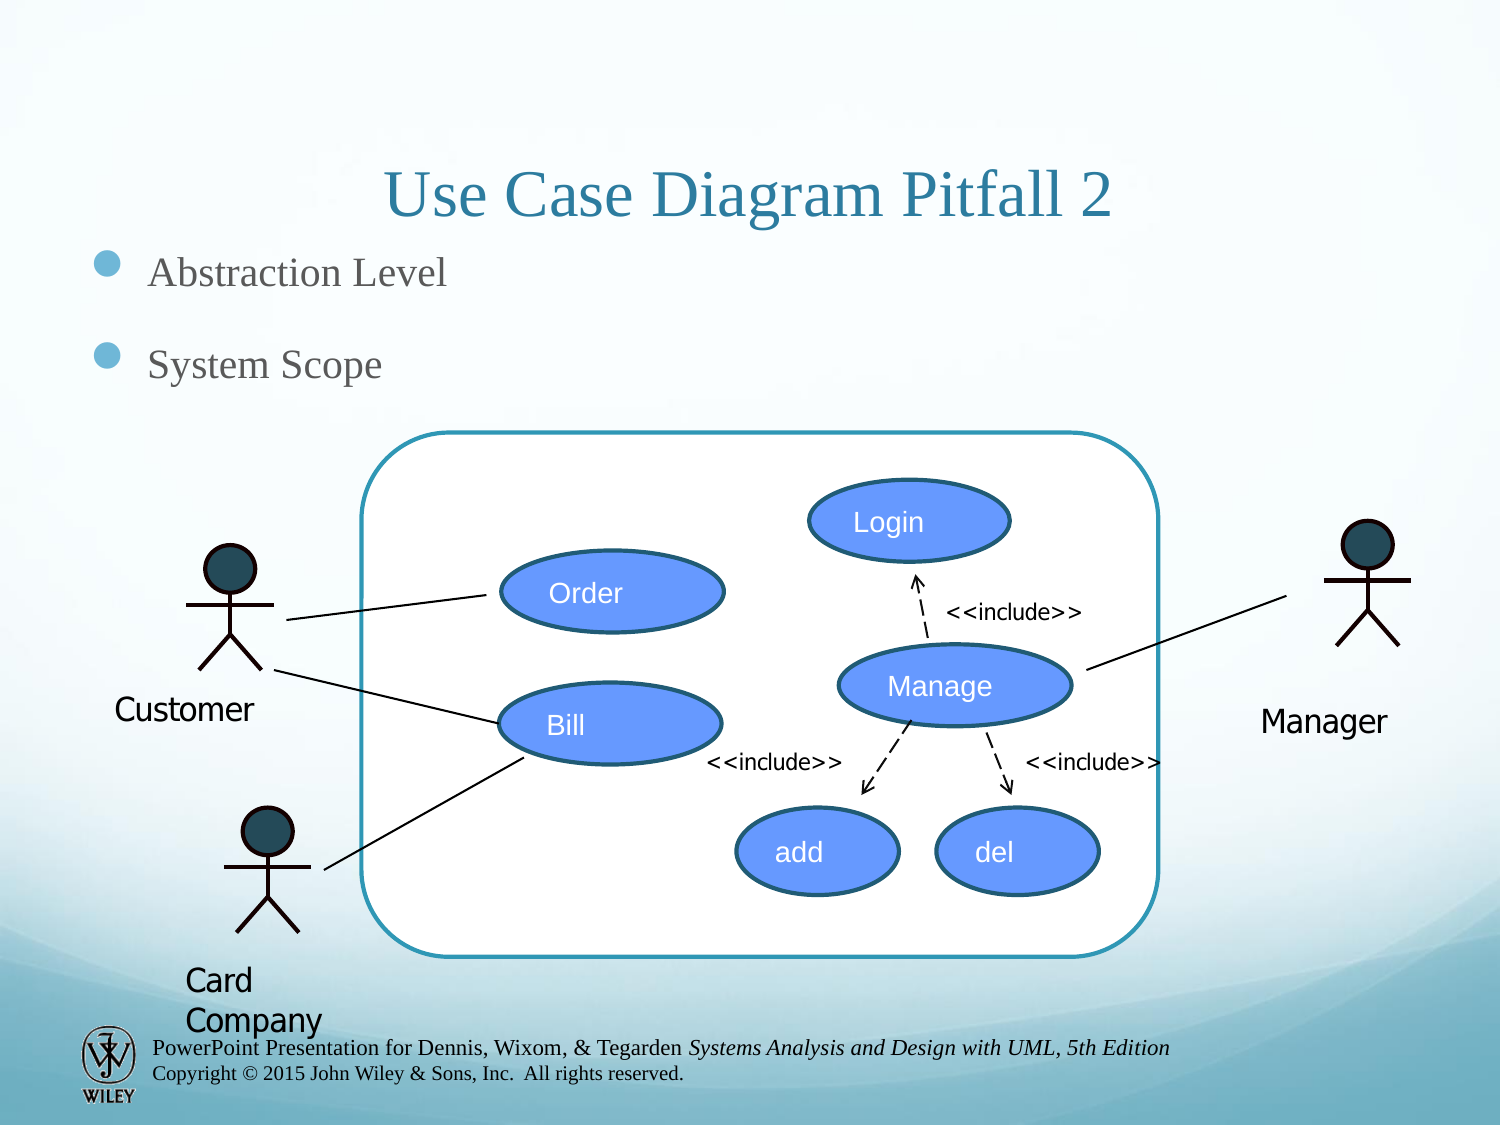

# Use Case Diagram Pitfall 2
Abstraction Level
System Scope

Login

Order
<<include>>
Manage
Customer
Bill
Manager
<<include>>
<<include>>

add
del
Card Company